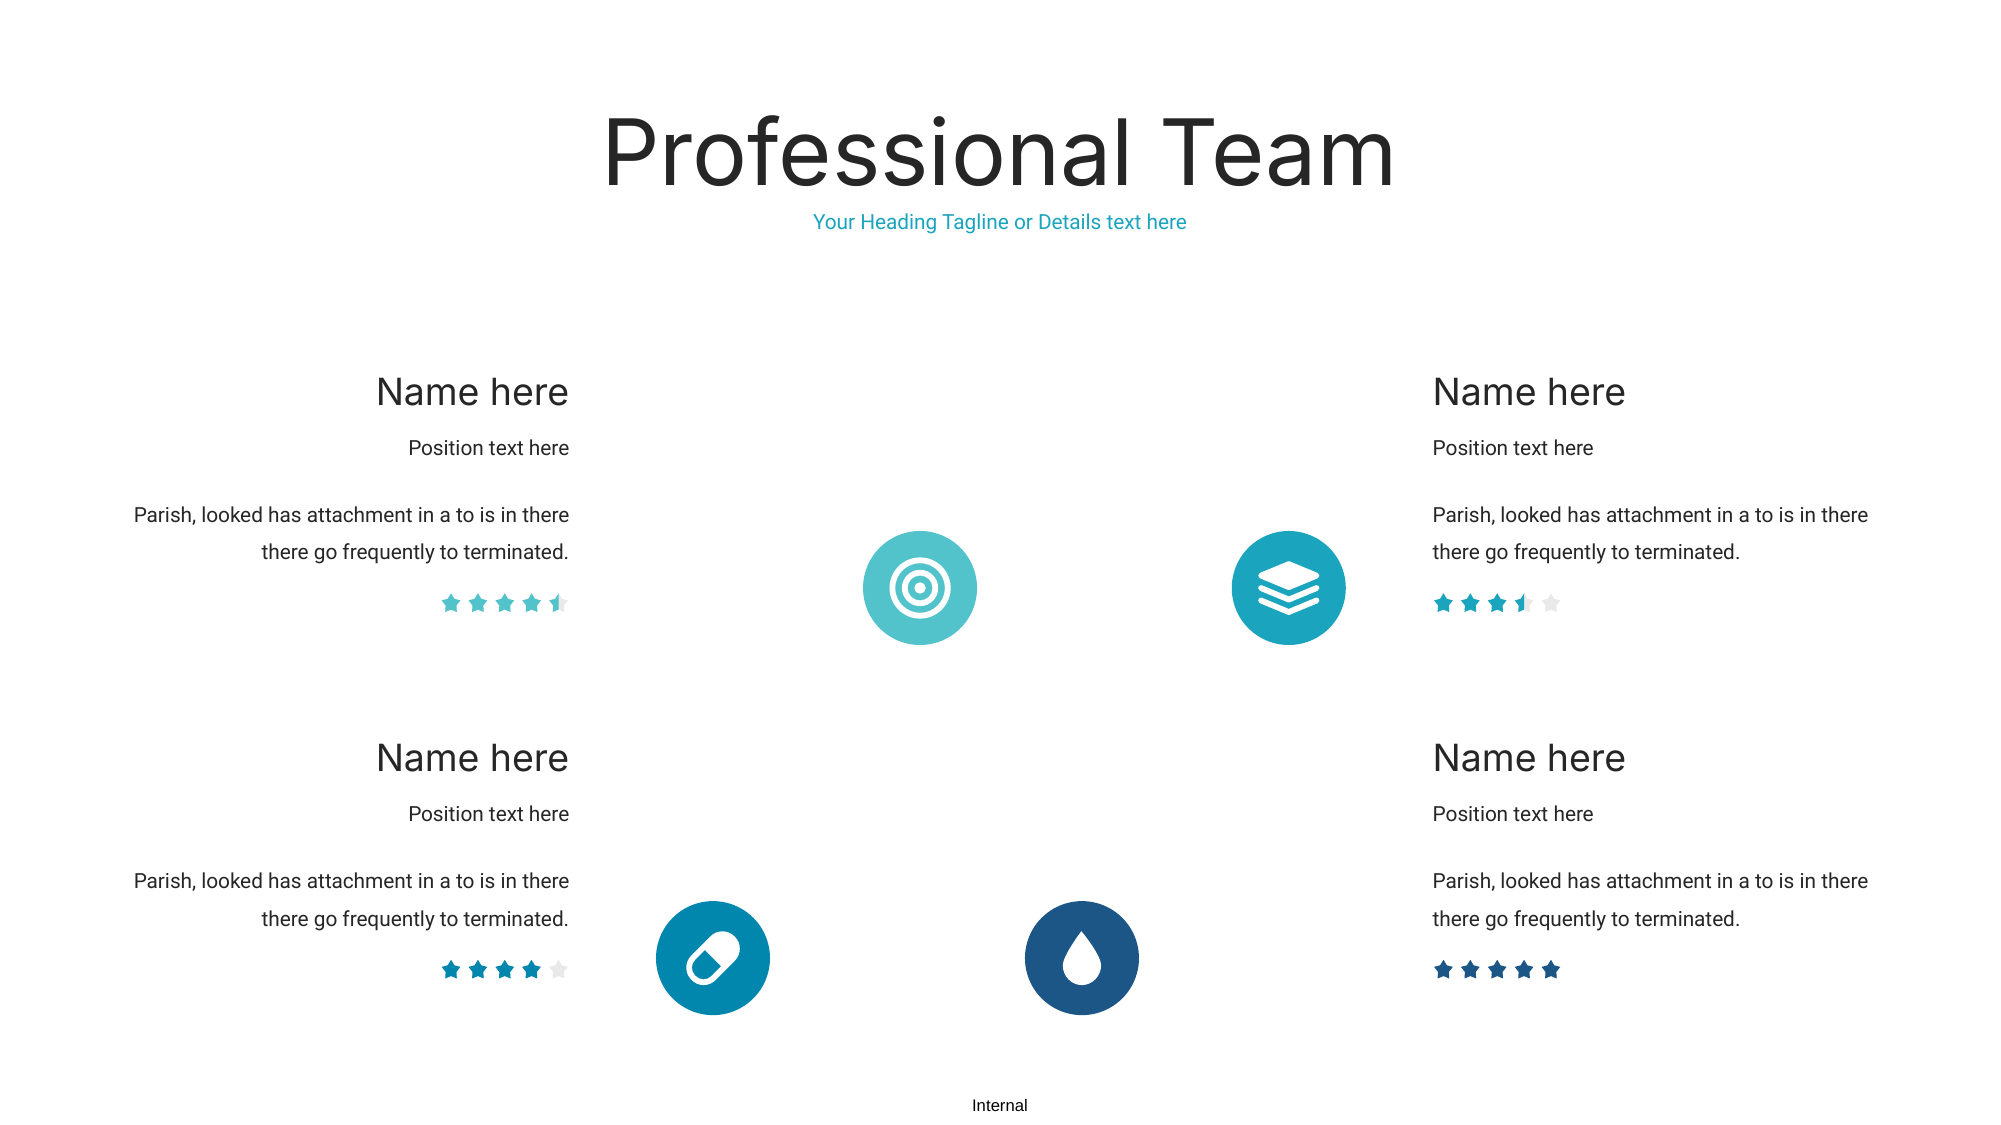

Professional Team
Your Heading Tagline or Details text here

Name here
Name here
Position text here
Position text here
Parish, looked has attachment in a to is in there there go frequently to terminated.
Parish, looked has attachment in a to is in there there go frequently to terminated.

Name here
Name here
Position text here
Position text here
Parish, looked has attachment in a to is in there there go frequently to terminated.
Parish, looked has attachment in a to is in there there go frequently to terminated.